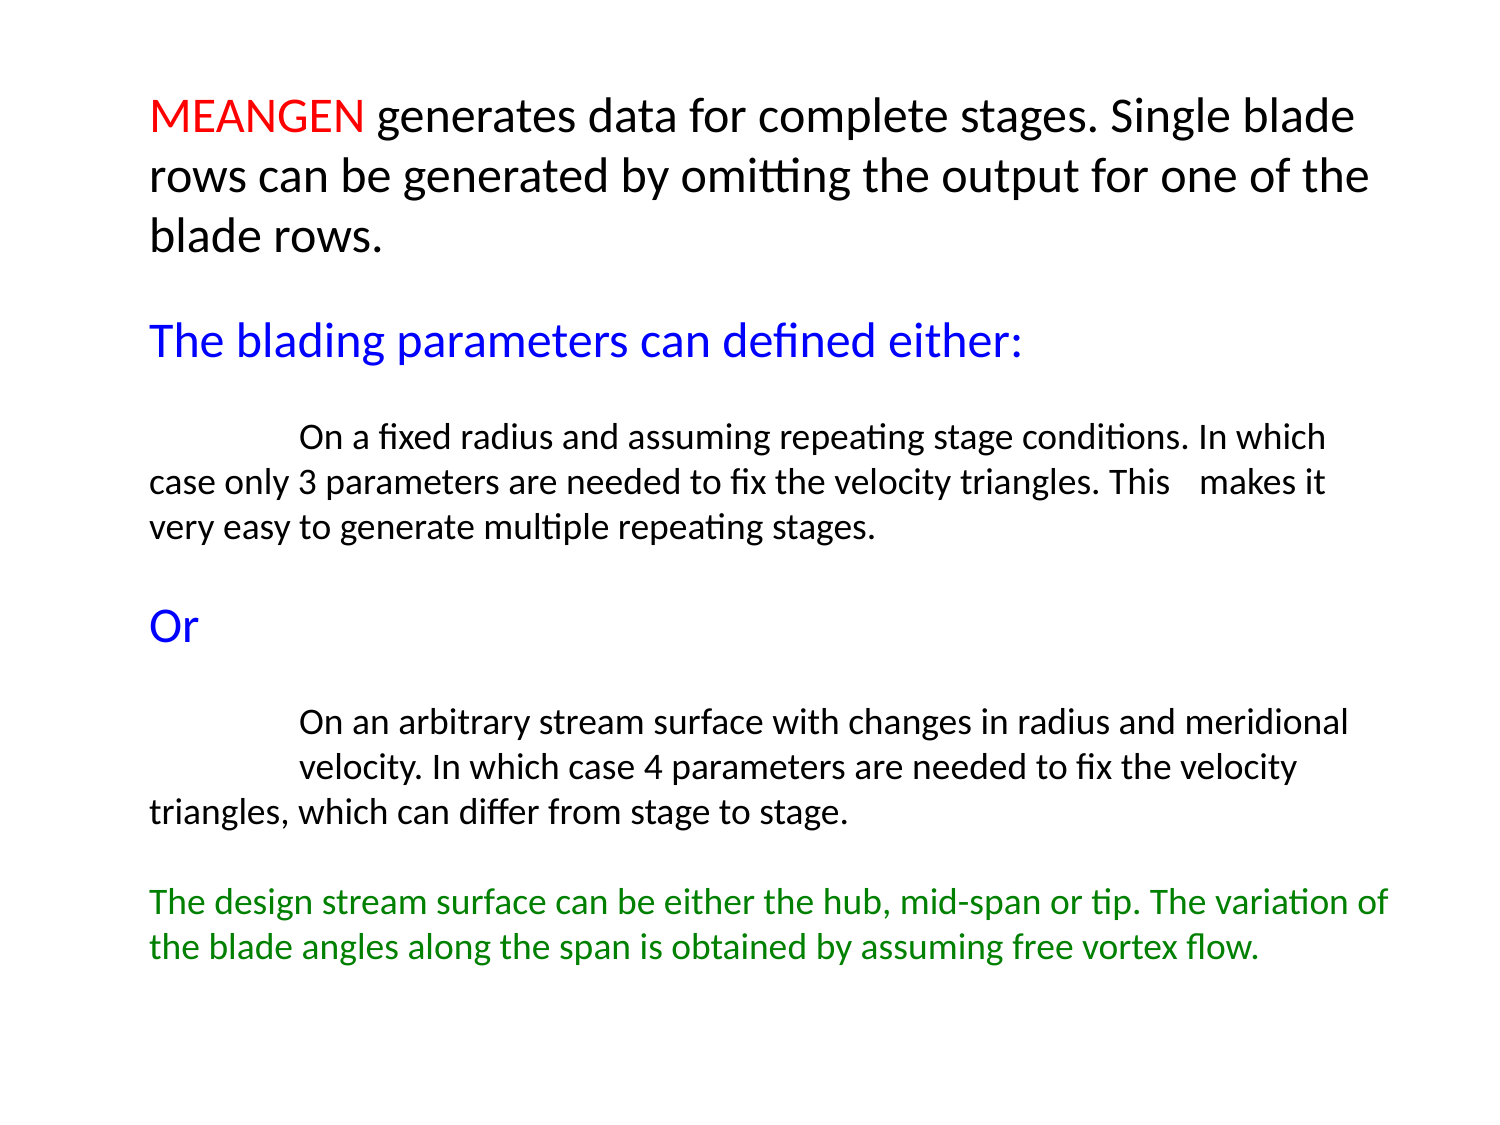

MEANGEN generates data for complete stages. Single blade rows can be generated by omitting the output for one of the blade rows.

The blading parameters can defined either:

	On a fixed radius and assuming repeating stage conditions. In which 	case only 3 parameters are needed to fix the velocity triangles. This 	makes it very easy to generate multiple repeating stages.

Or

	On an arbitrary stream surface with changes in radius and meridional 	velocity. In which case 4 parameters are needed to fix the velocity 	triangles, which can differ from stage to stage.

The design stream surface can be either the hub, mid-span or tip. The variation of the blade angles along the span is obtained by assuming free vortex flow.